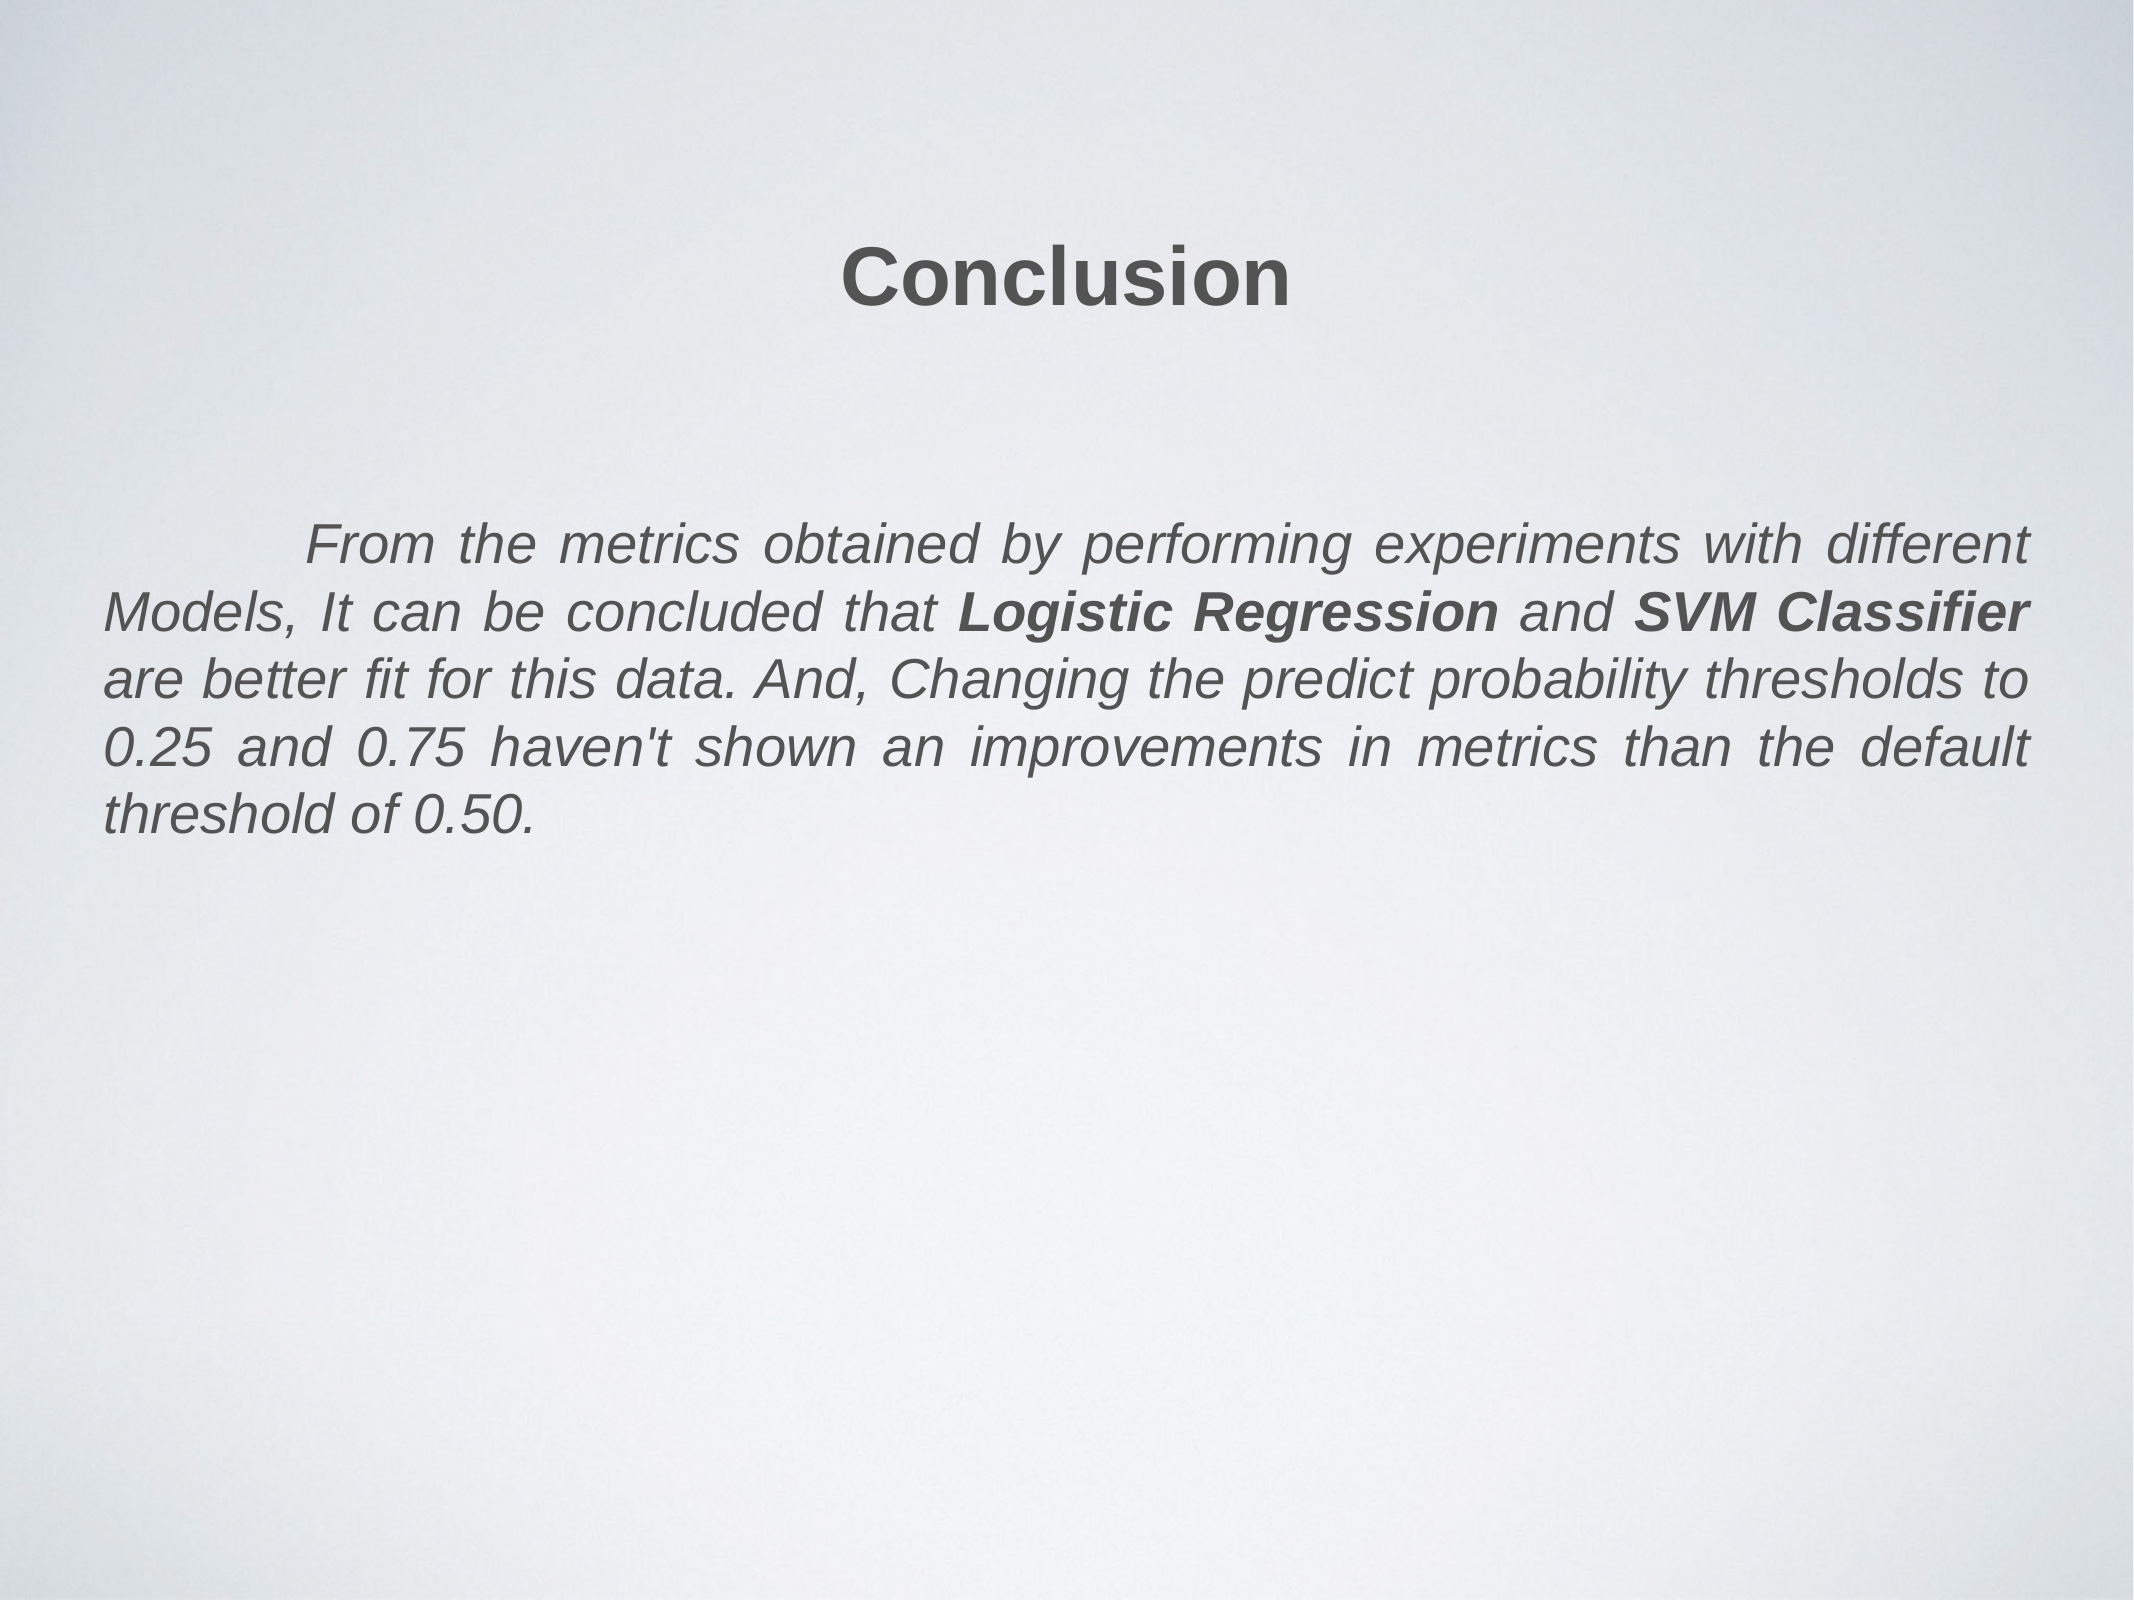

Conclusion
         From the metrics obtained by performing experiments with different Models, It can be concluded that Logistic Regression and SVM Classifier are better fit for this data. And, Changing the predict probability thresholds to 0.25 and 0.75 haven't shown an improvements in metrics than the default threshold of 0.50.